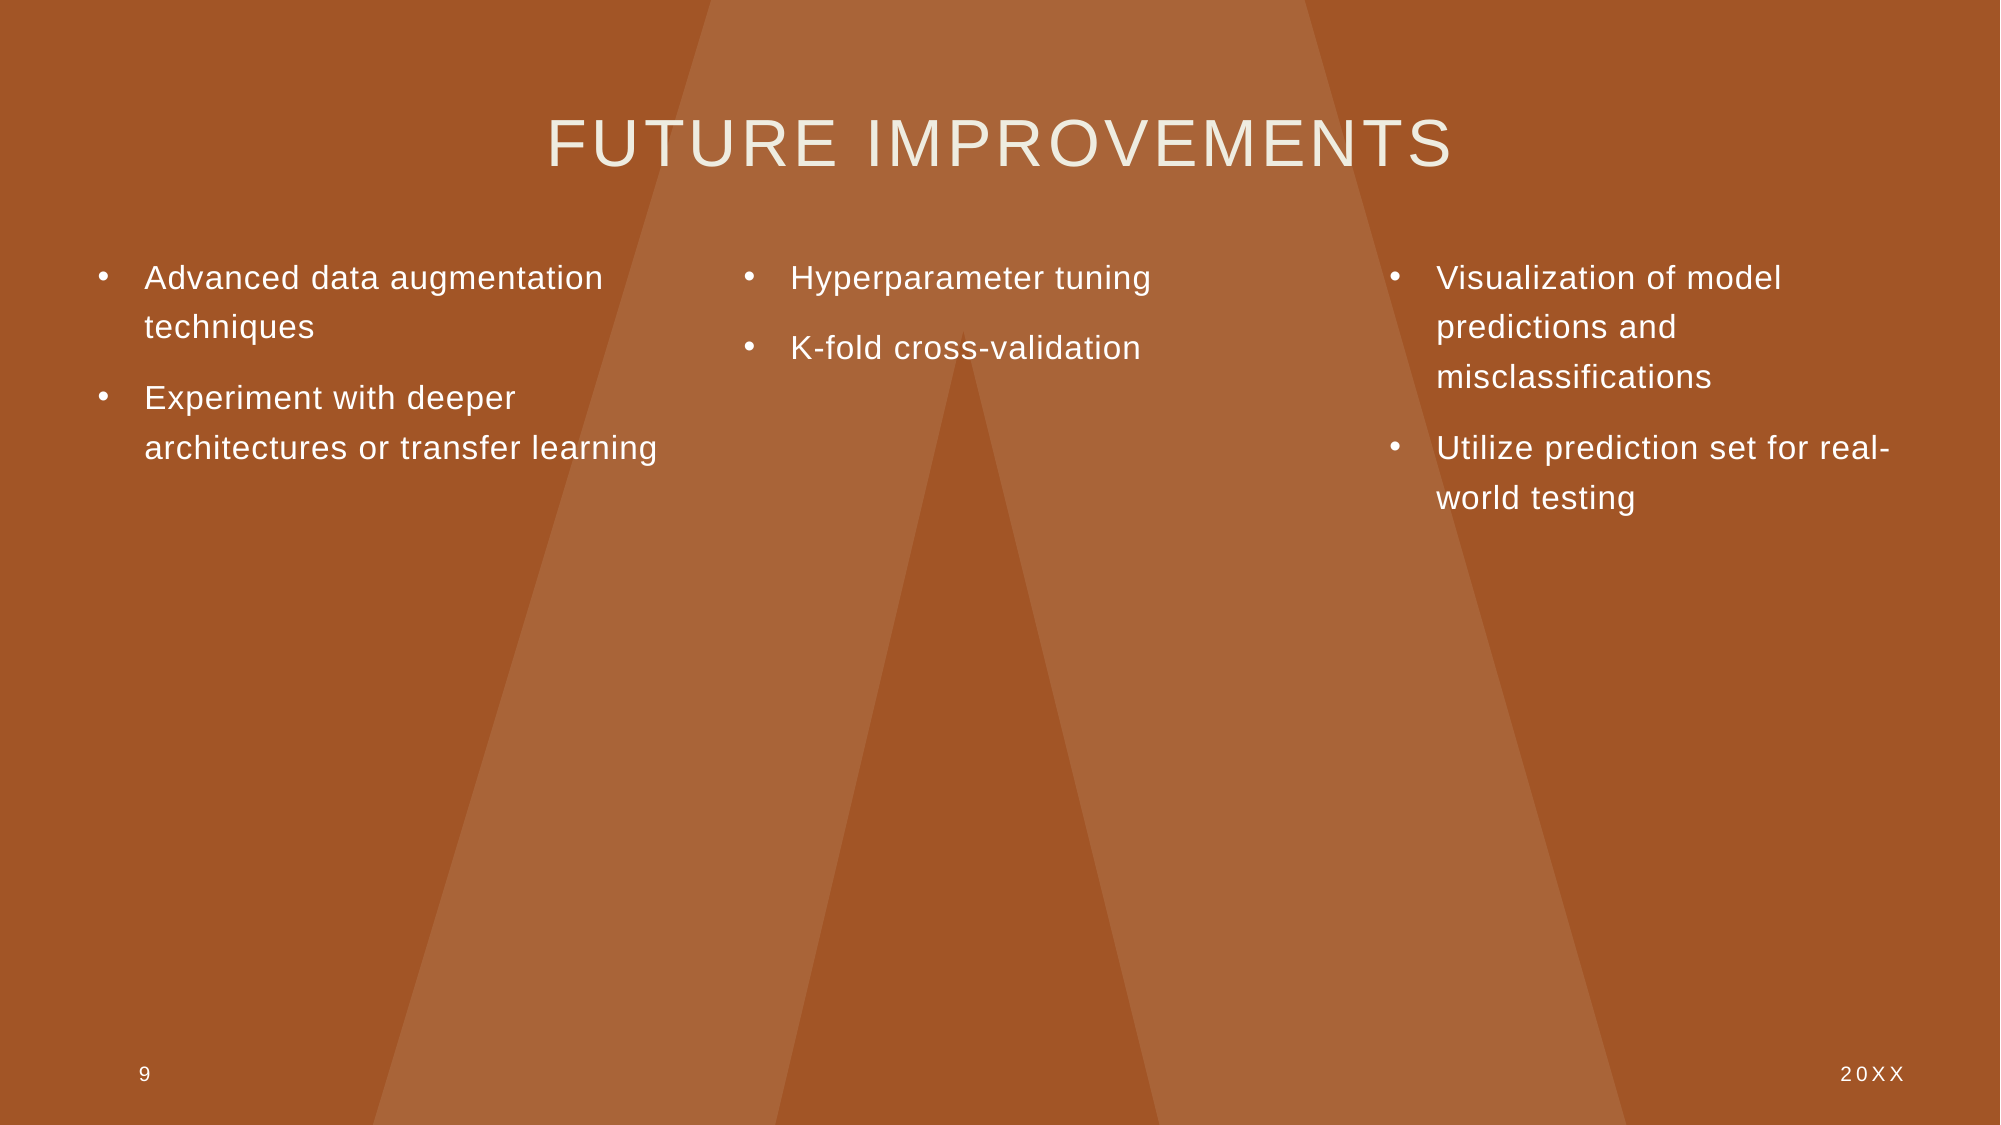

# Future Improvements
Visualization of model predictions and misclassifications
Utilize prediction set for real-world testing
Advanced data augmentation techniques
Experiment with deeper architectures or transfer learning
Hyperparameter tuning
K-fold cross-validation
9
20XX